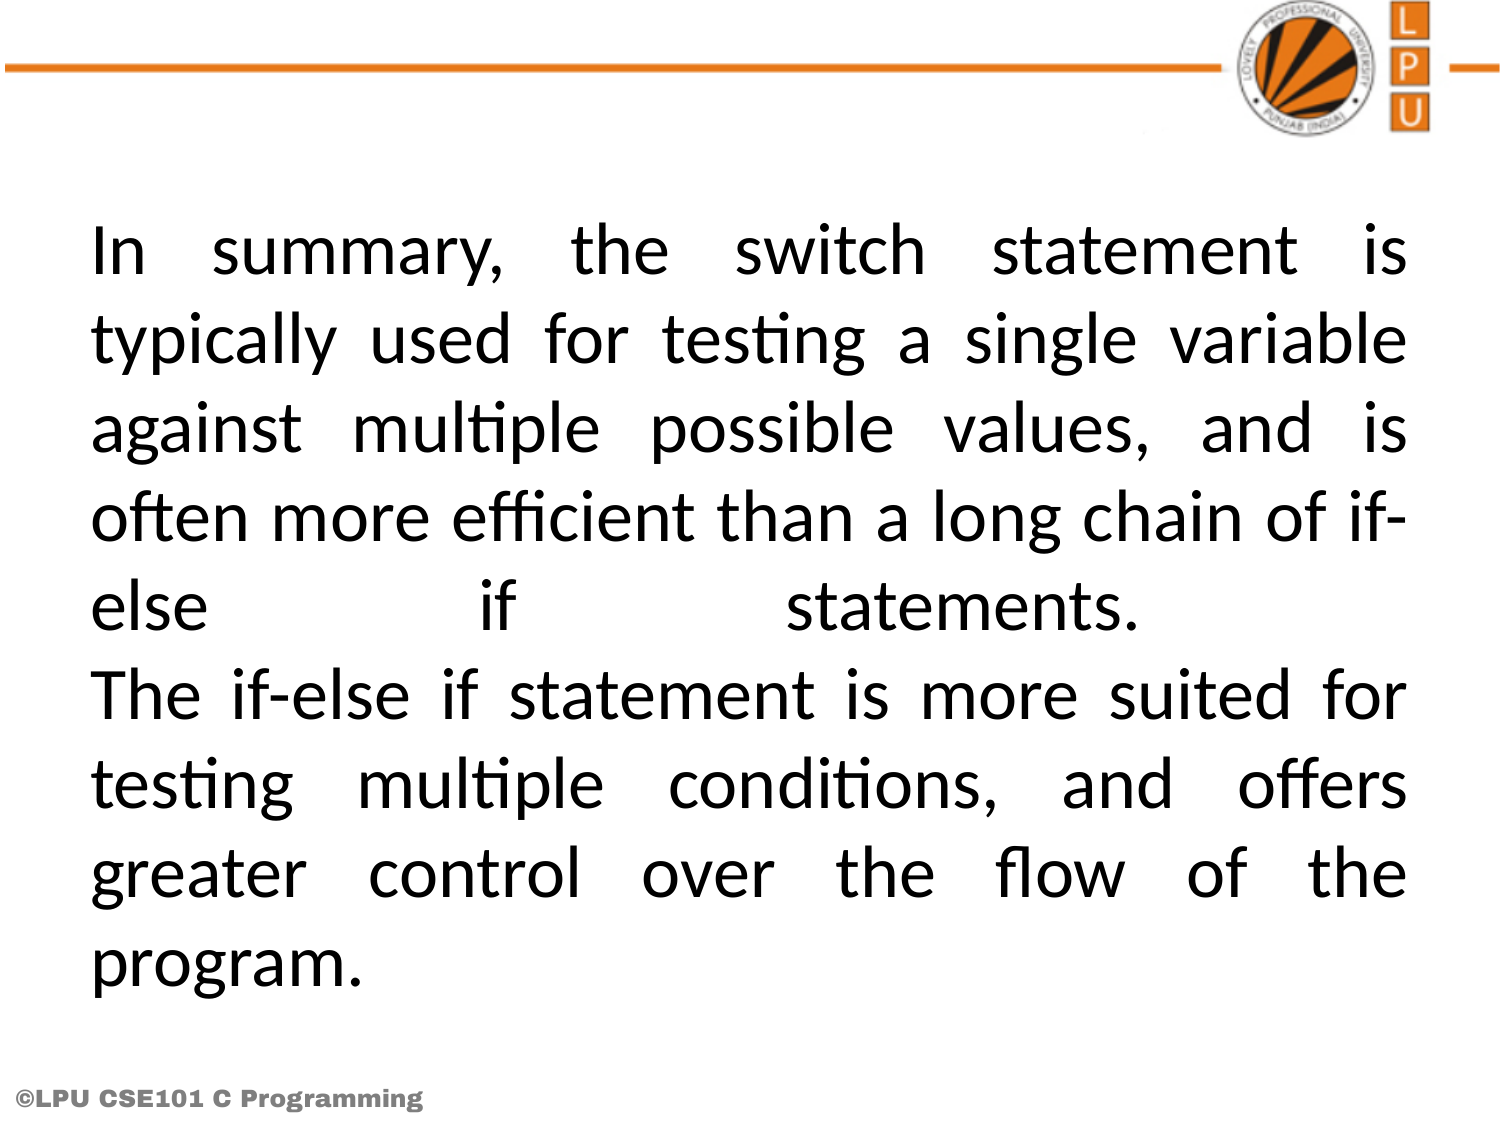

# In summary, the switch statement is typically used for testing a single variable against multiple possible values, and is often more efficient than a long chain of if-else if statements. The if-else if statement is more suited for testing multiple conditions, and offers greater control over the flow of the program.